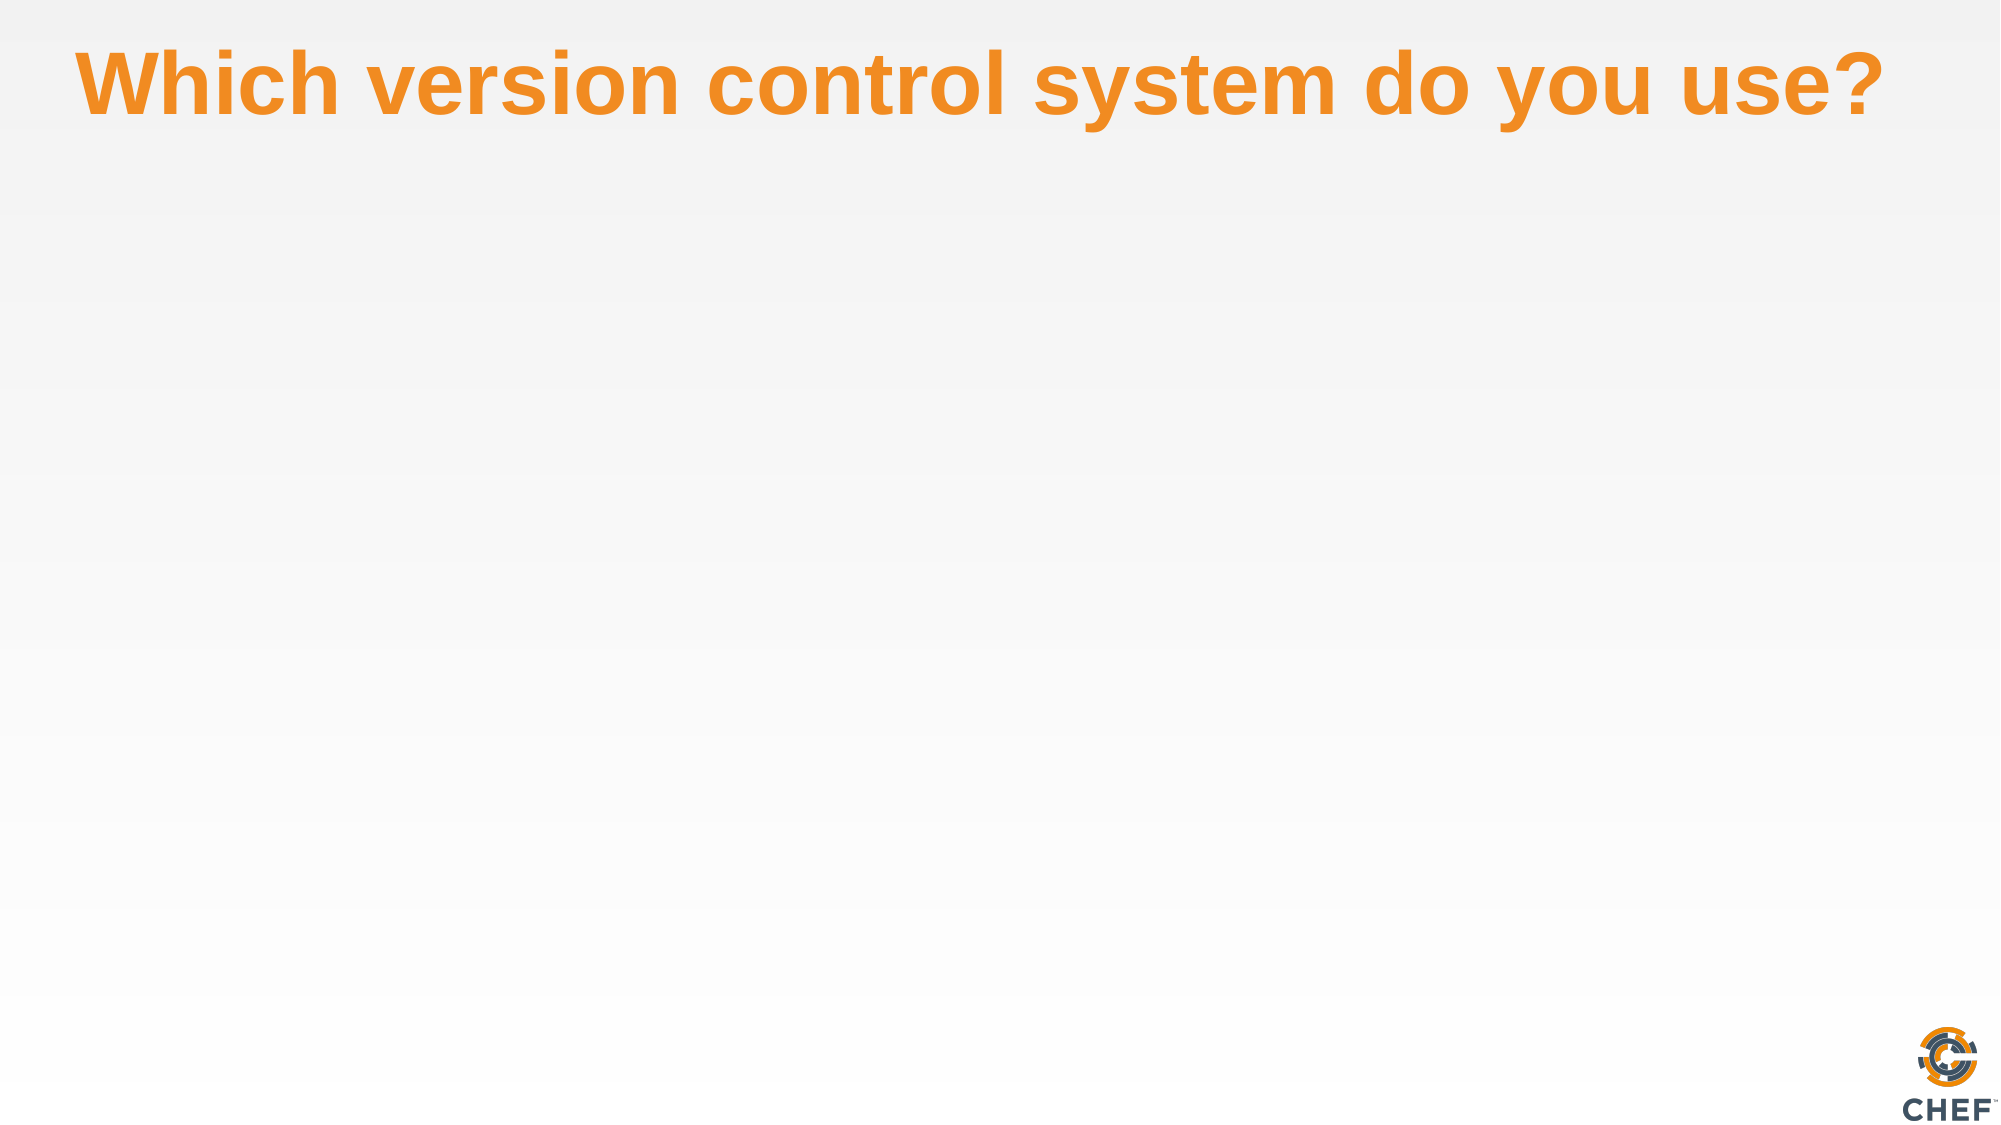

# Which version control system do you use?